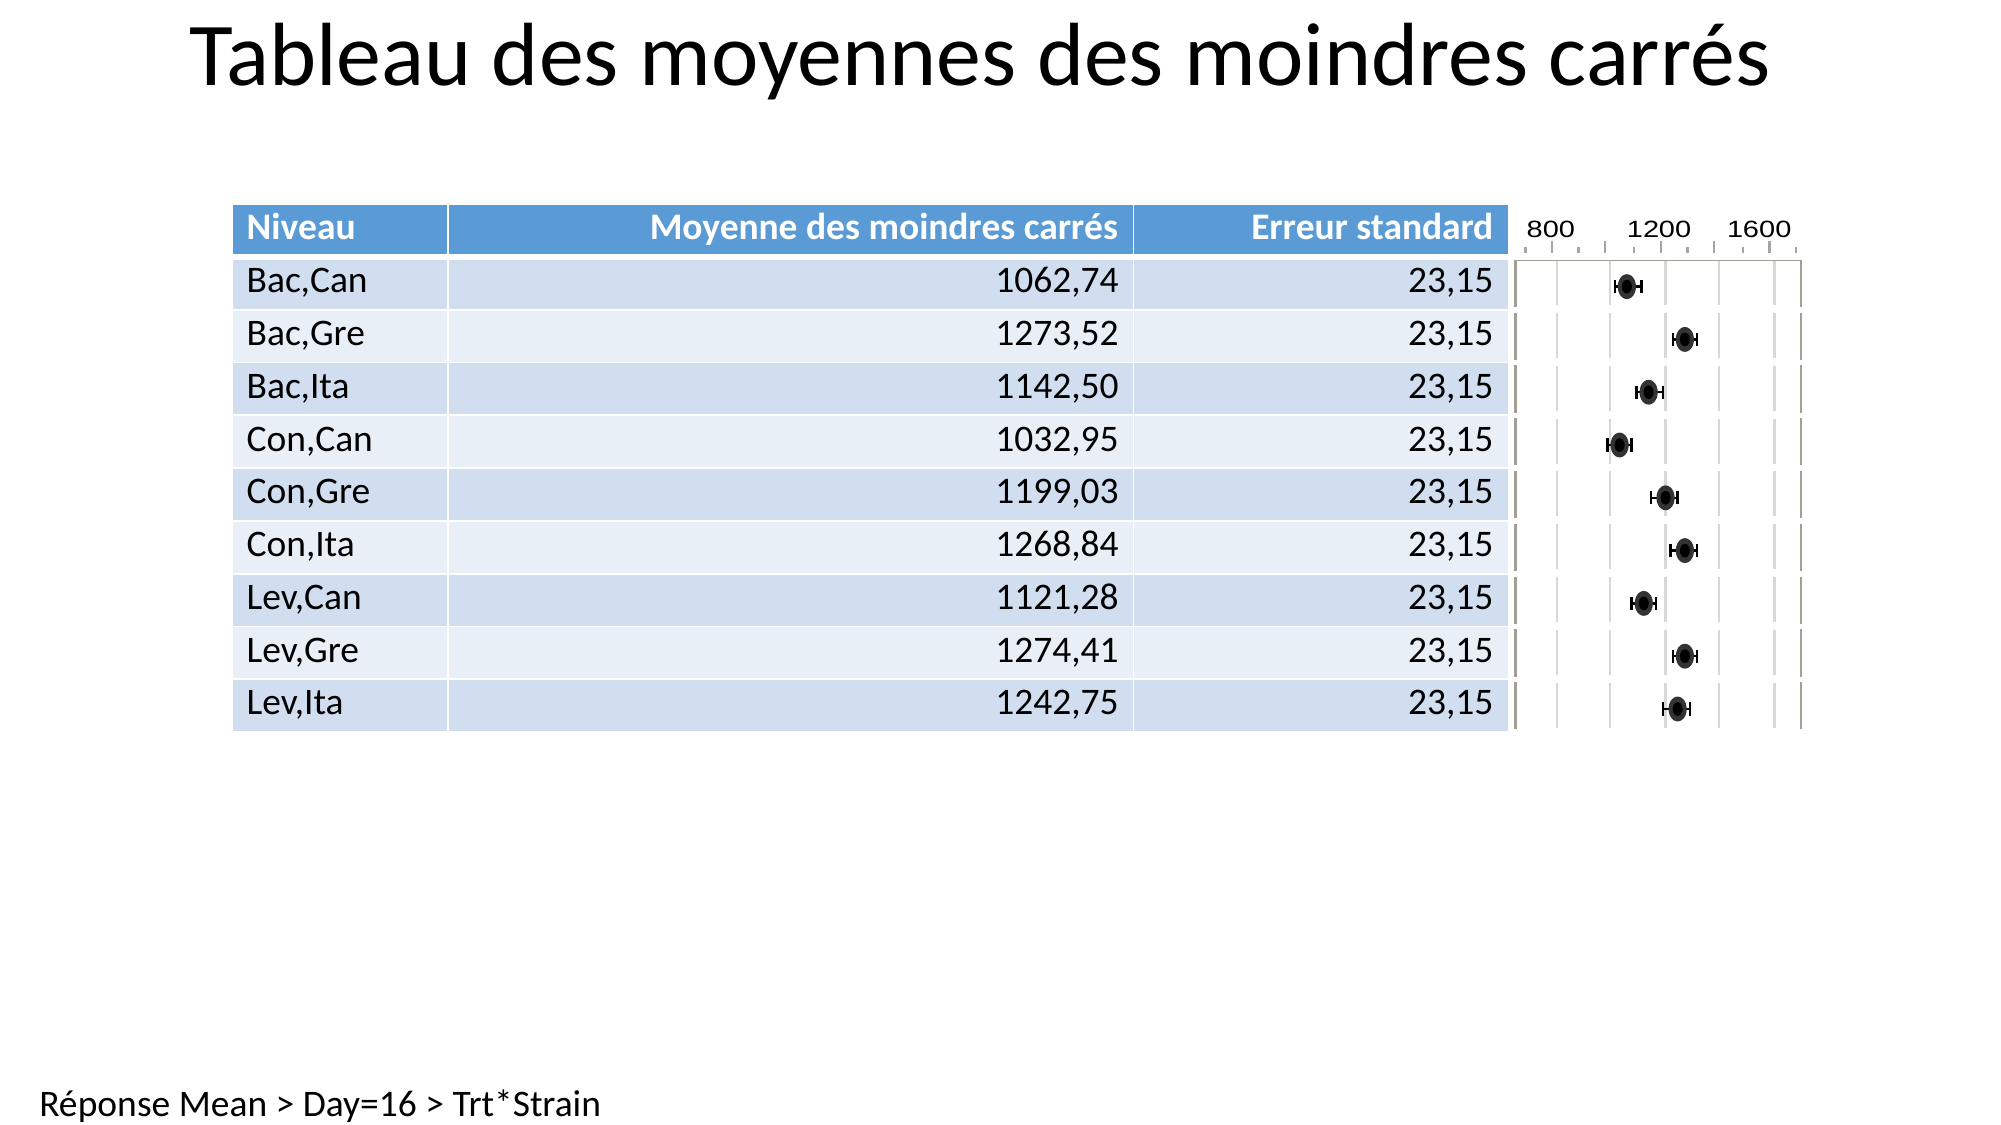

# Tableau des moyennes des moindres carrés
| Niveau | Moyenne des moindres carrés | Erreur standard |  |
| --- | --- | --- | --- |
| Bac,Can | 1062,74 | 23,15 |  |
| Bac,Gre | 1273,52 | 23,15 |  |
| Bac,Ita | 1142,50 | 23,15 |  |
| Con,Can | 1032,95 | 23,15 |  |
| Con,Gre | 1199,03 | 23,15 |  |
| Con,Ita | 1268,84 | 23,15 |  |
| Lev,Can | 1121,28 | 23,15 |  |
| Lev,Gre | 1274,41 | 23,15 |  |
| Lev,Ita | 1242,75 | 23,15 |  |
Réponse Mean > Day=16 > Trt*Strain